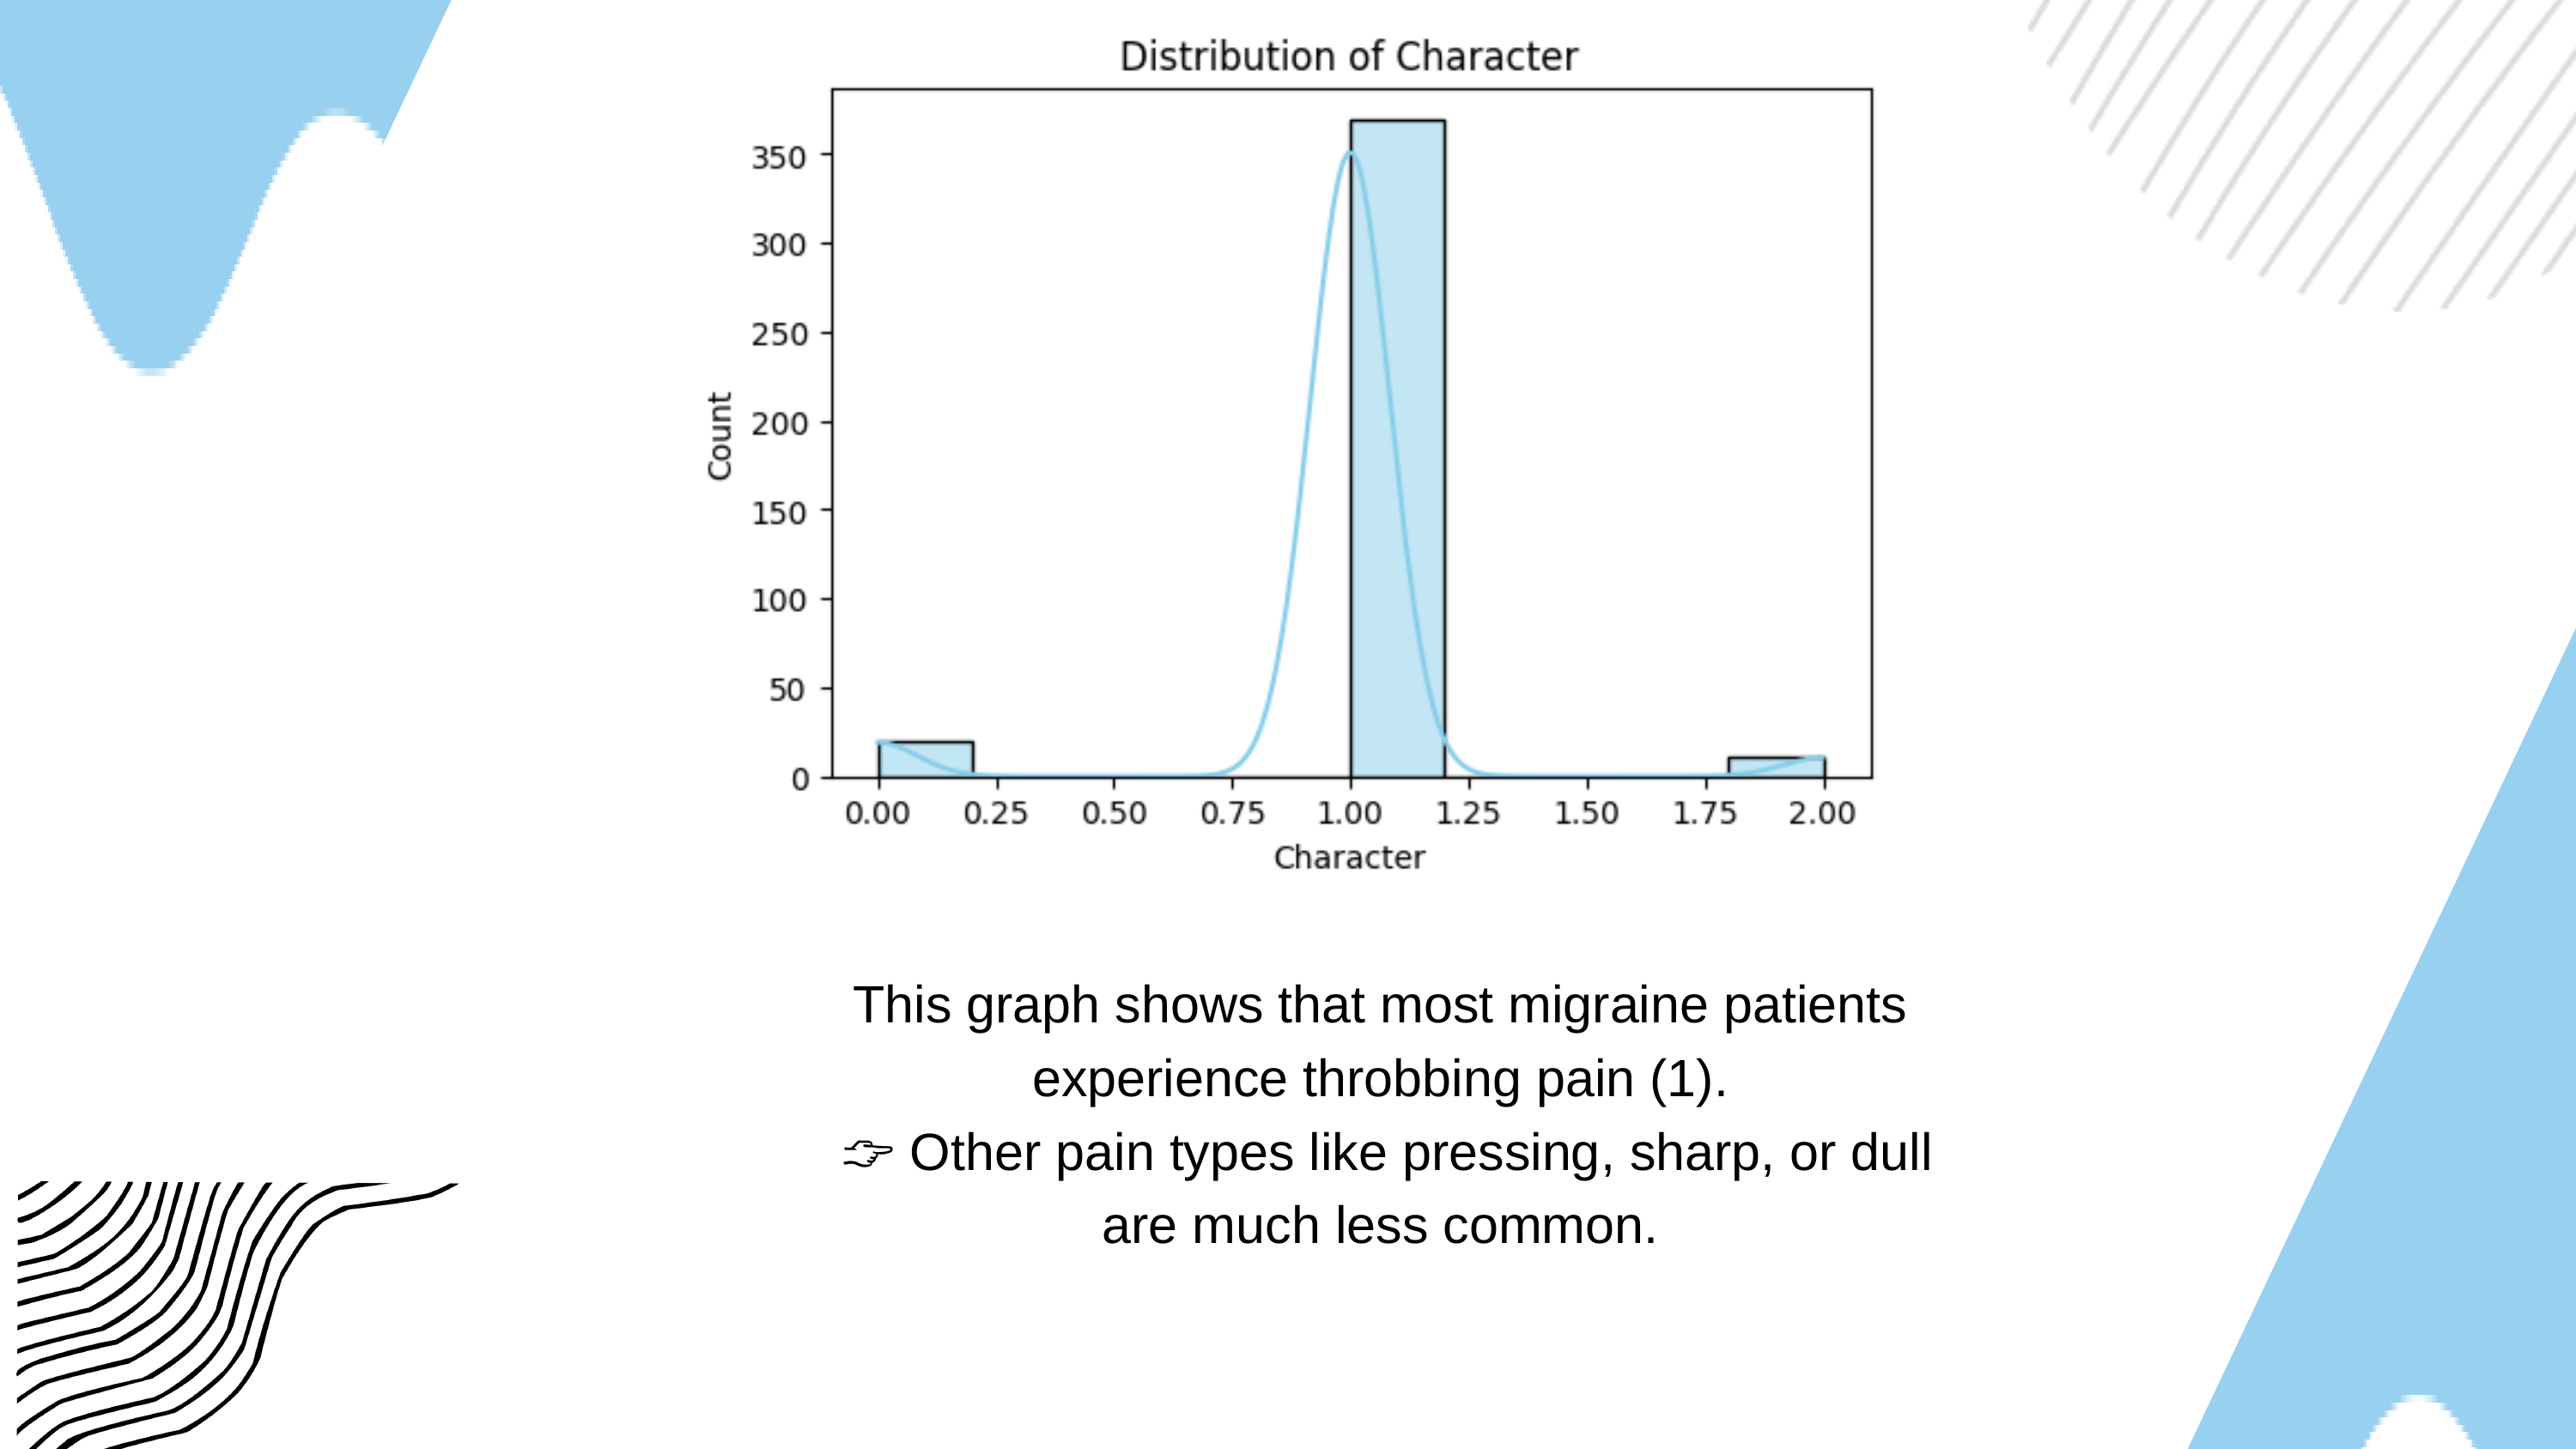

This graph shows that most migraine patients experience throbbing pain (1).
 👉 Other pain types like pressing, sharp, or dull are much less common.